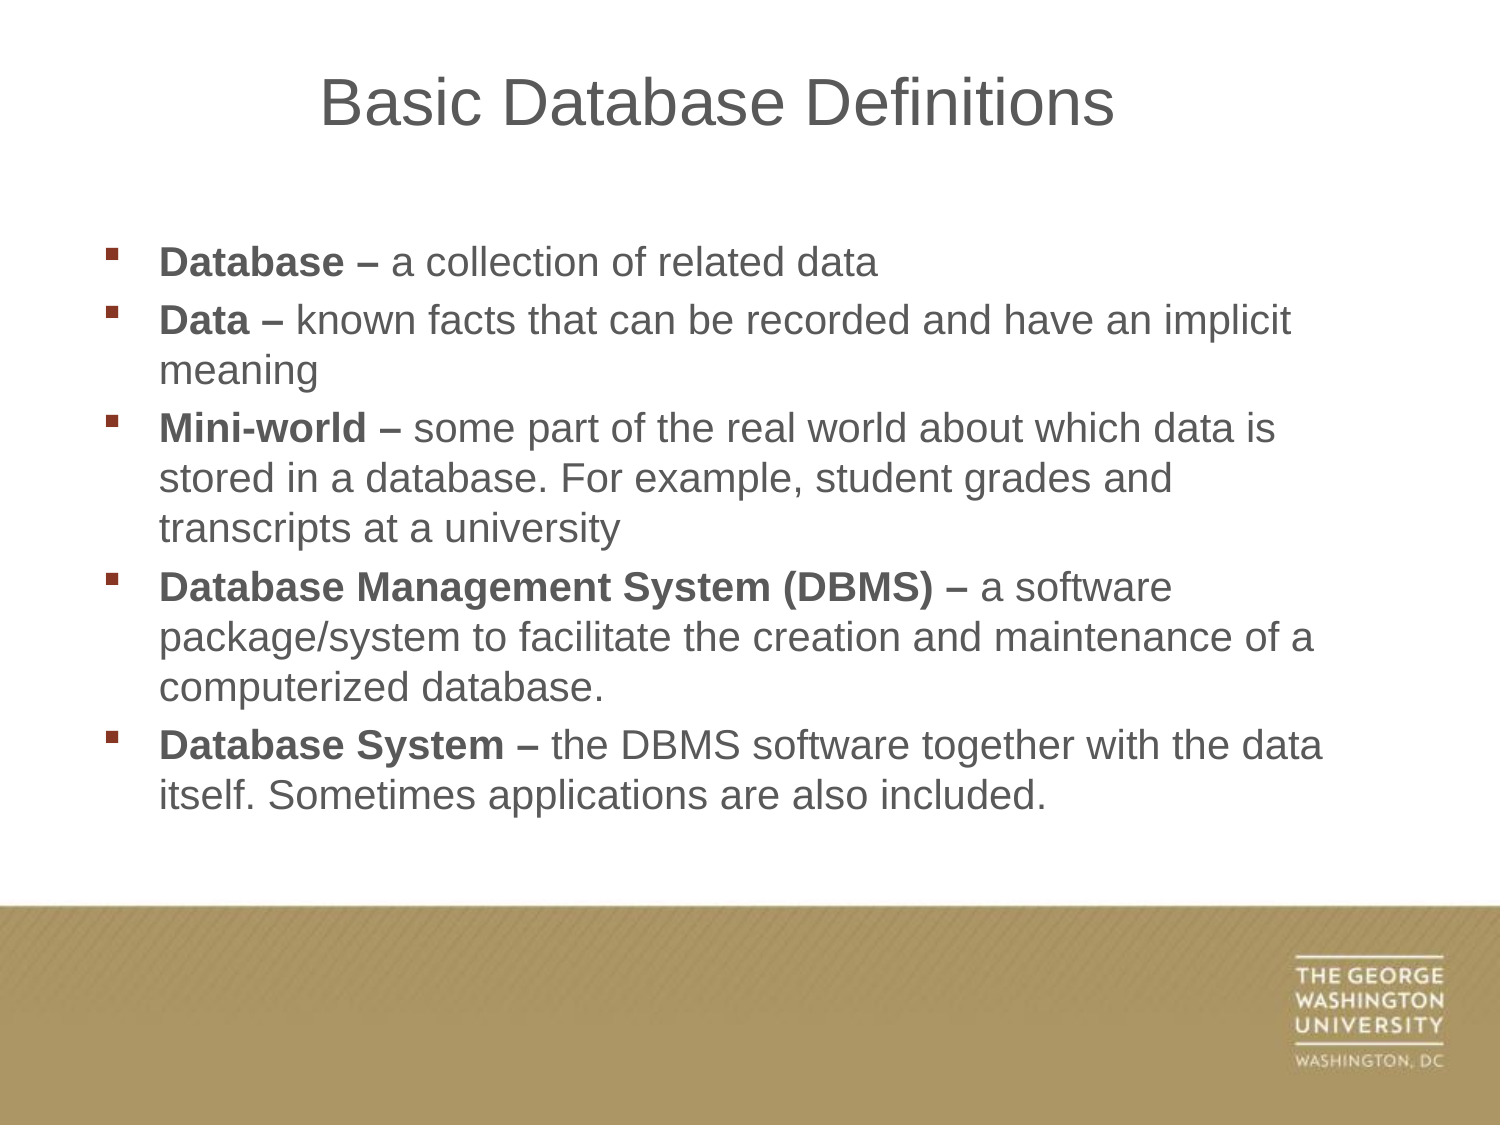

Basic Database Definitions
Database – a collection of related data
Data – known facts that can be recorded and have an implicit meaning
Mini-world – some part of the real world about which data is stored in a database. For example, student grades and transcripts at a university
Database Management System (DBMS) – a software package/system to facilitate the creation and maintenance of a computerized database.
Database System – the DBMS software together with the data itself. Sometimes applications are also included.